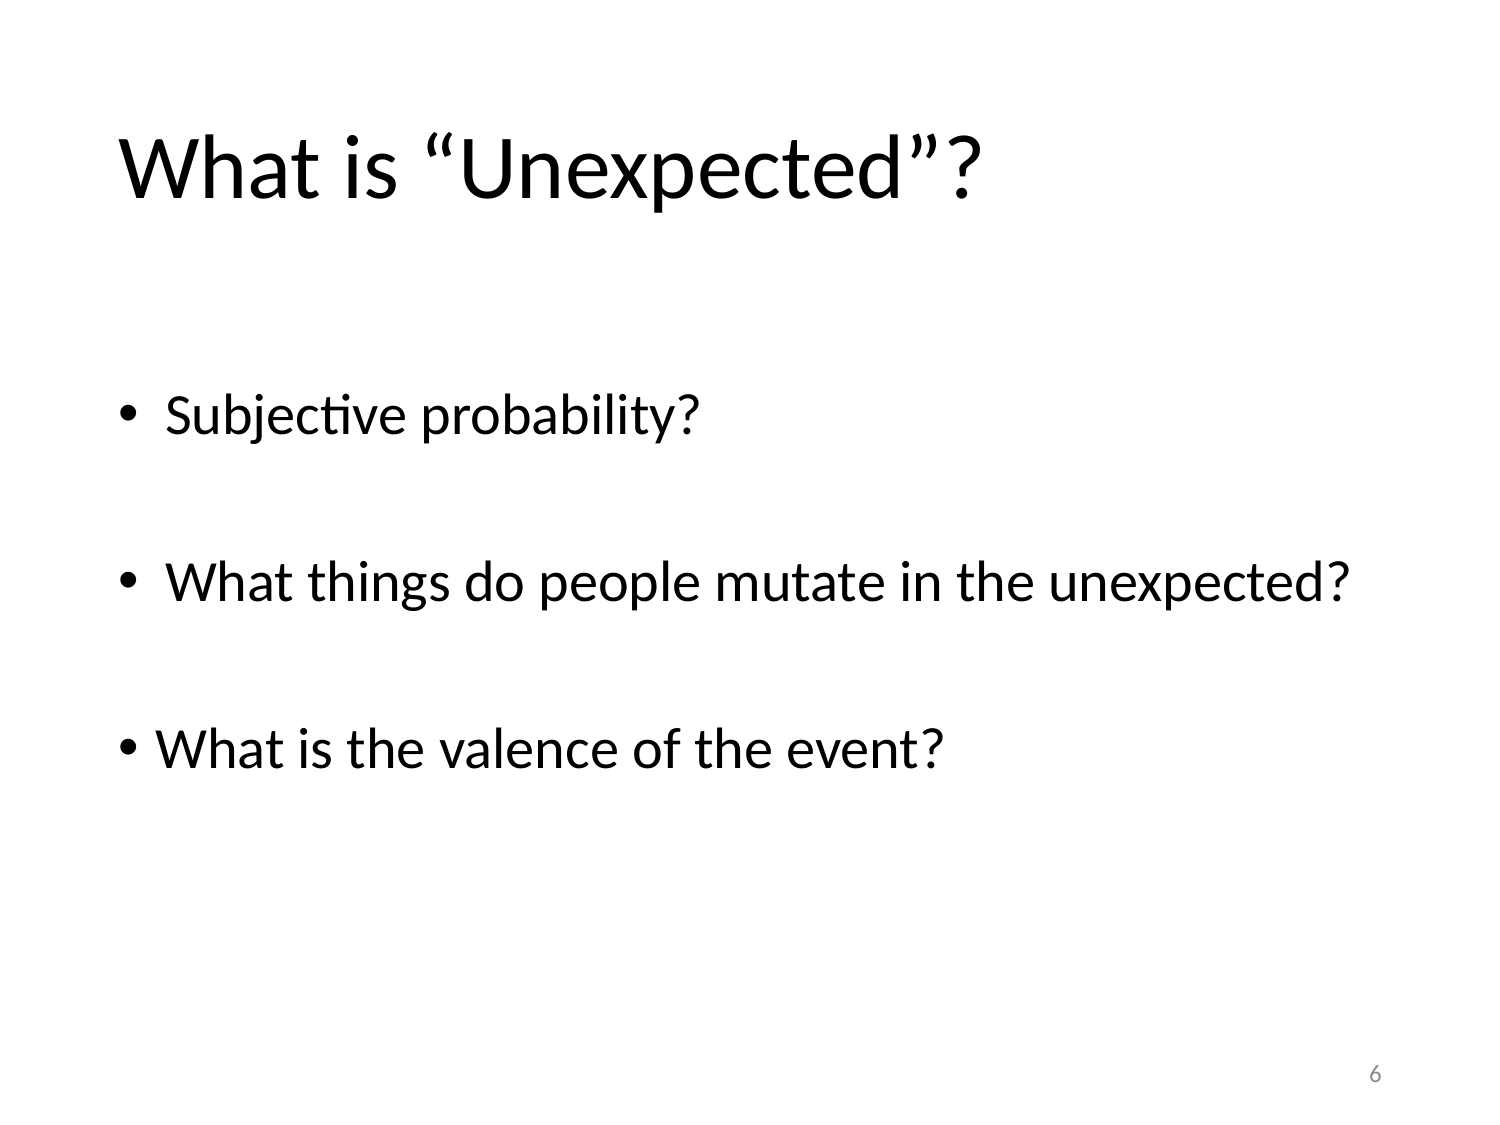

# What is “Unexpected”?
Subjective probability?

What things do people mutate in the unexpected?

What is the valence of the event?

6